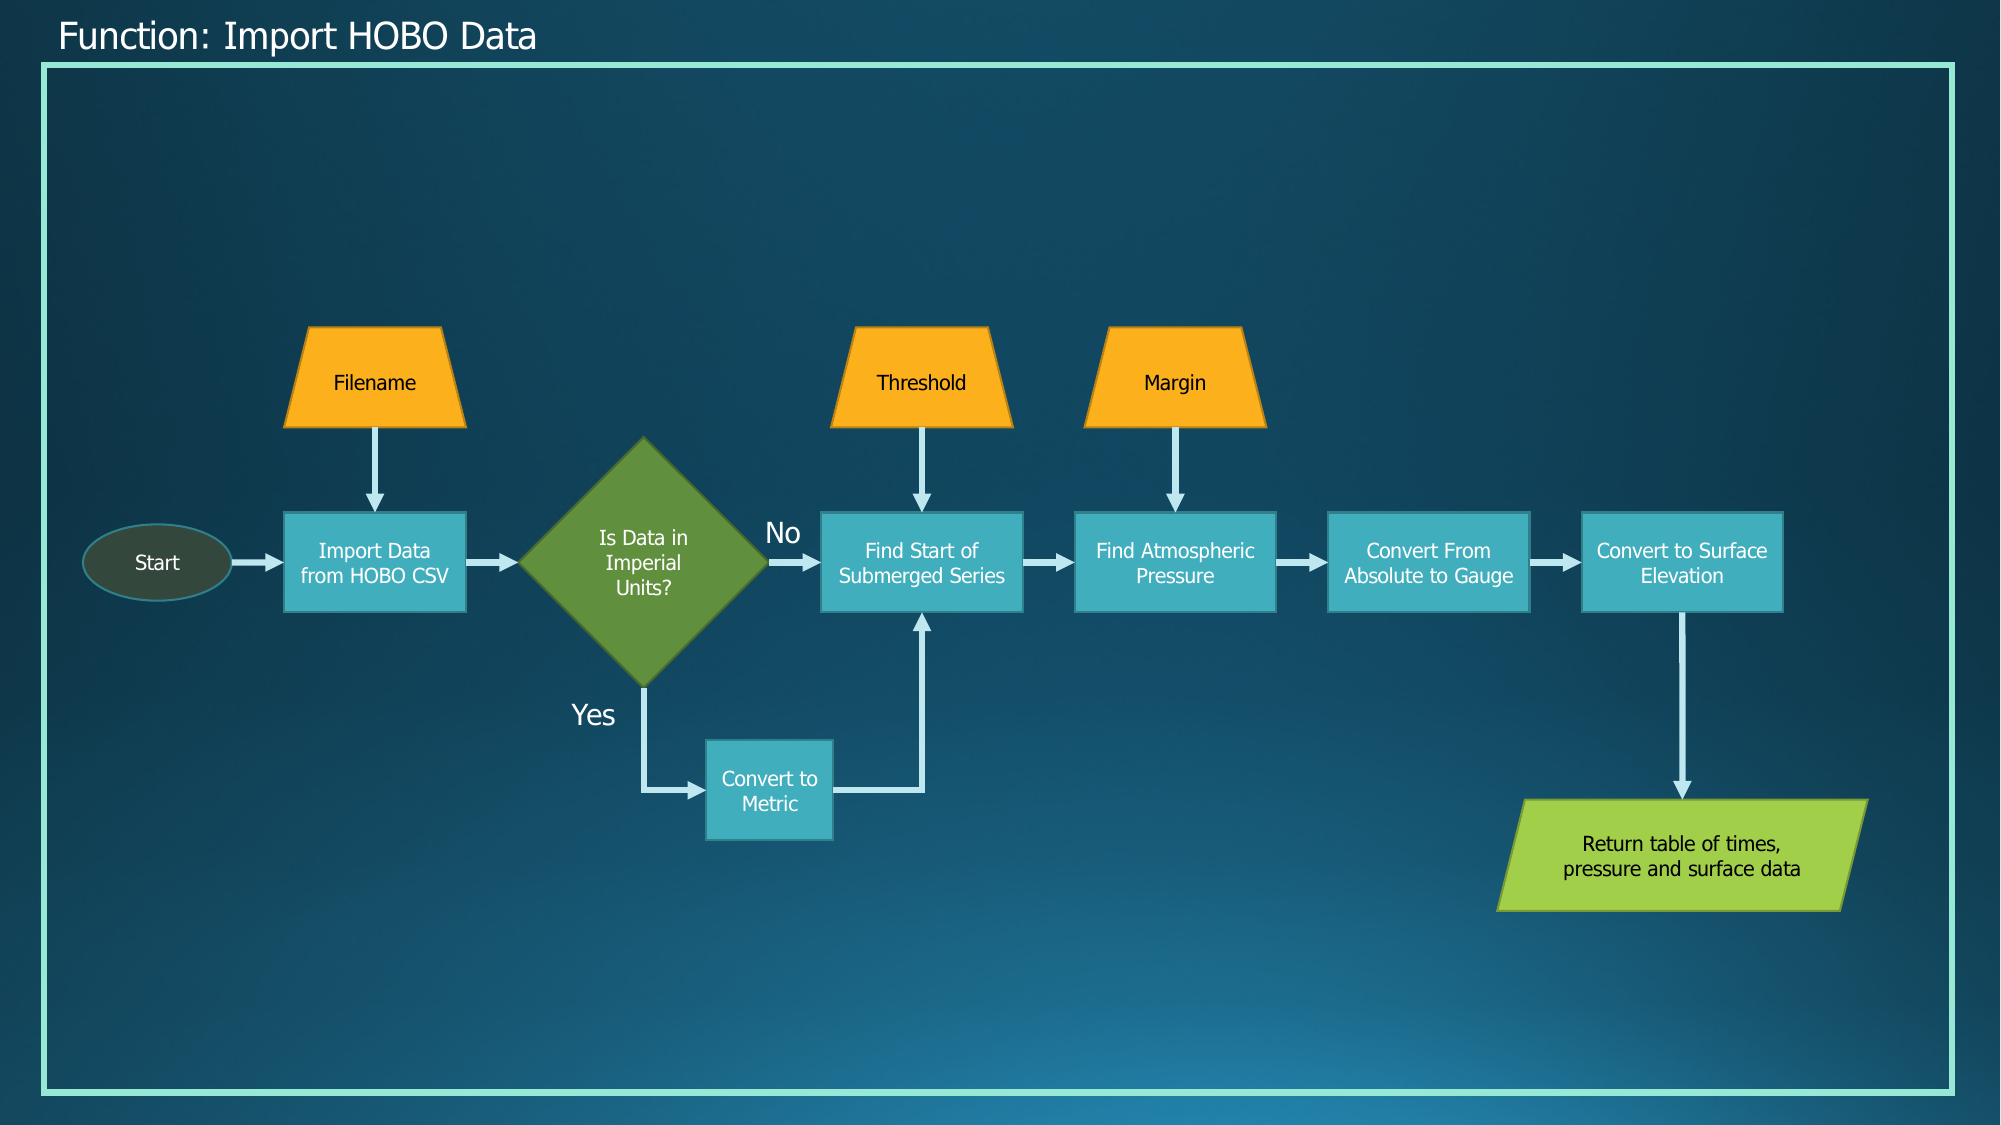

Function: Import HOBO Data

Filename
Threshold
Margin
Is Data in Imperial
Units?
No
Convert to Surface Elevation
Import Data from HOBO CSV
Find Start of Submerged Series
Find Atmospheric Pressure
Convert From Absolute to Gauge
Start
Yes
Convert to Metric
Return table of times, pressure and surface data